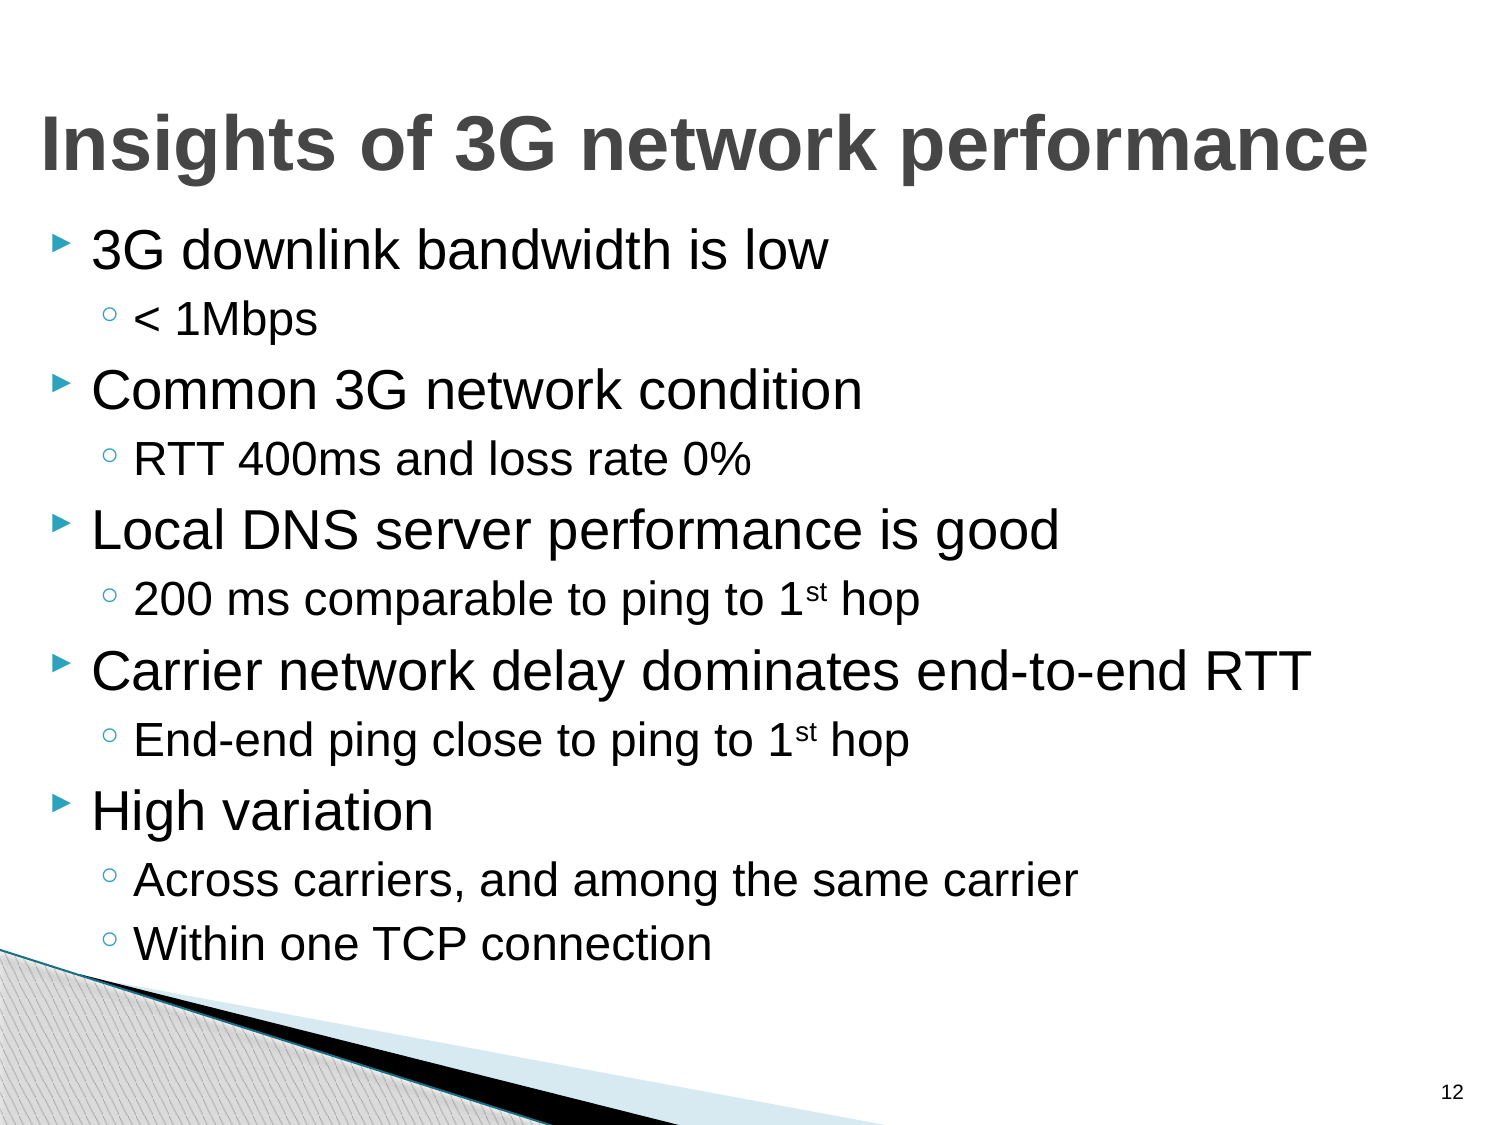

# Insights of 3G network performance
3G downlink bandwidth is low
< 1Mbps
Common 3G network condition
RTT 400ms and loss rate 0%
Local DNS server performance is good
200 ms comparable to ping to 1st hop
Carrier network delay dominates end-to-end RTT
End-end ping close to ping to 1st hop
High variation
Across carriers, and among the same carrier
Within one TCP connection
12